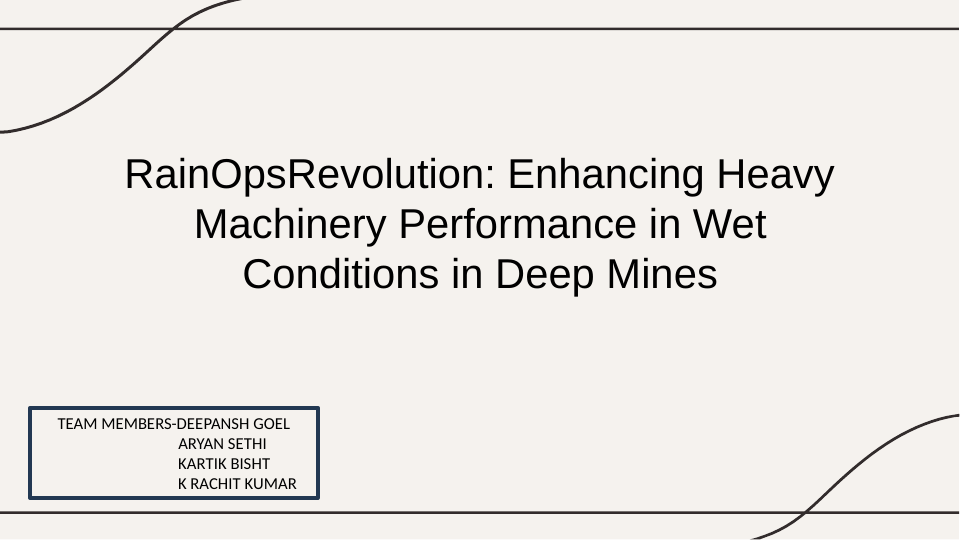

# RainOpsRevolution: Enhancing Heavy Machinery Performance in Wet Conditions in Deep Mines
TEAM MEMBERS-DEEPANSH GOEL
                          ARYAN SETHI
                           KARTIK BISHT
                                  K RACHIT KUMAR